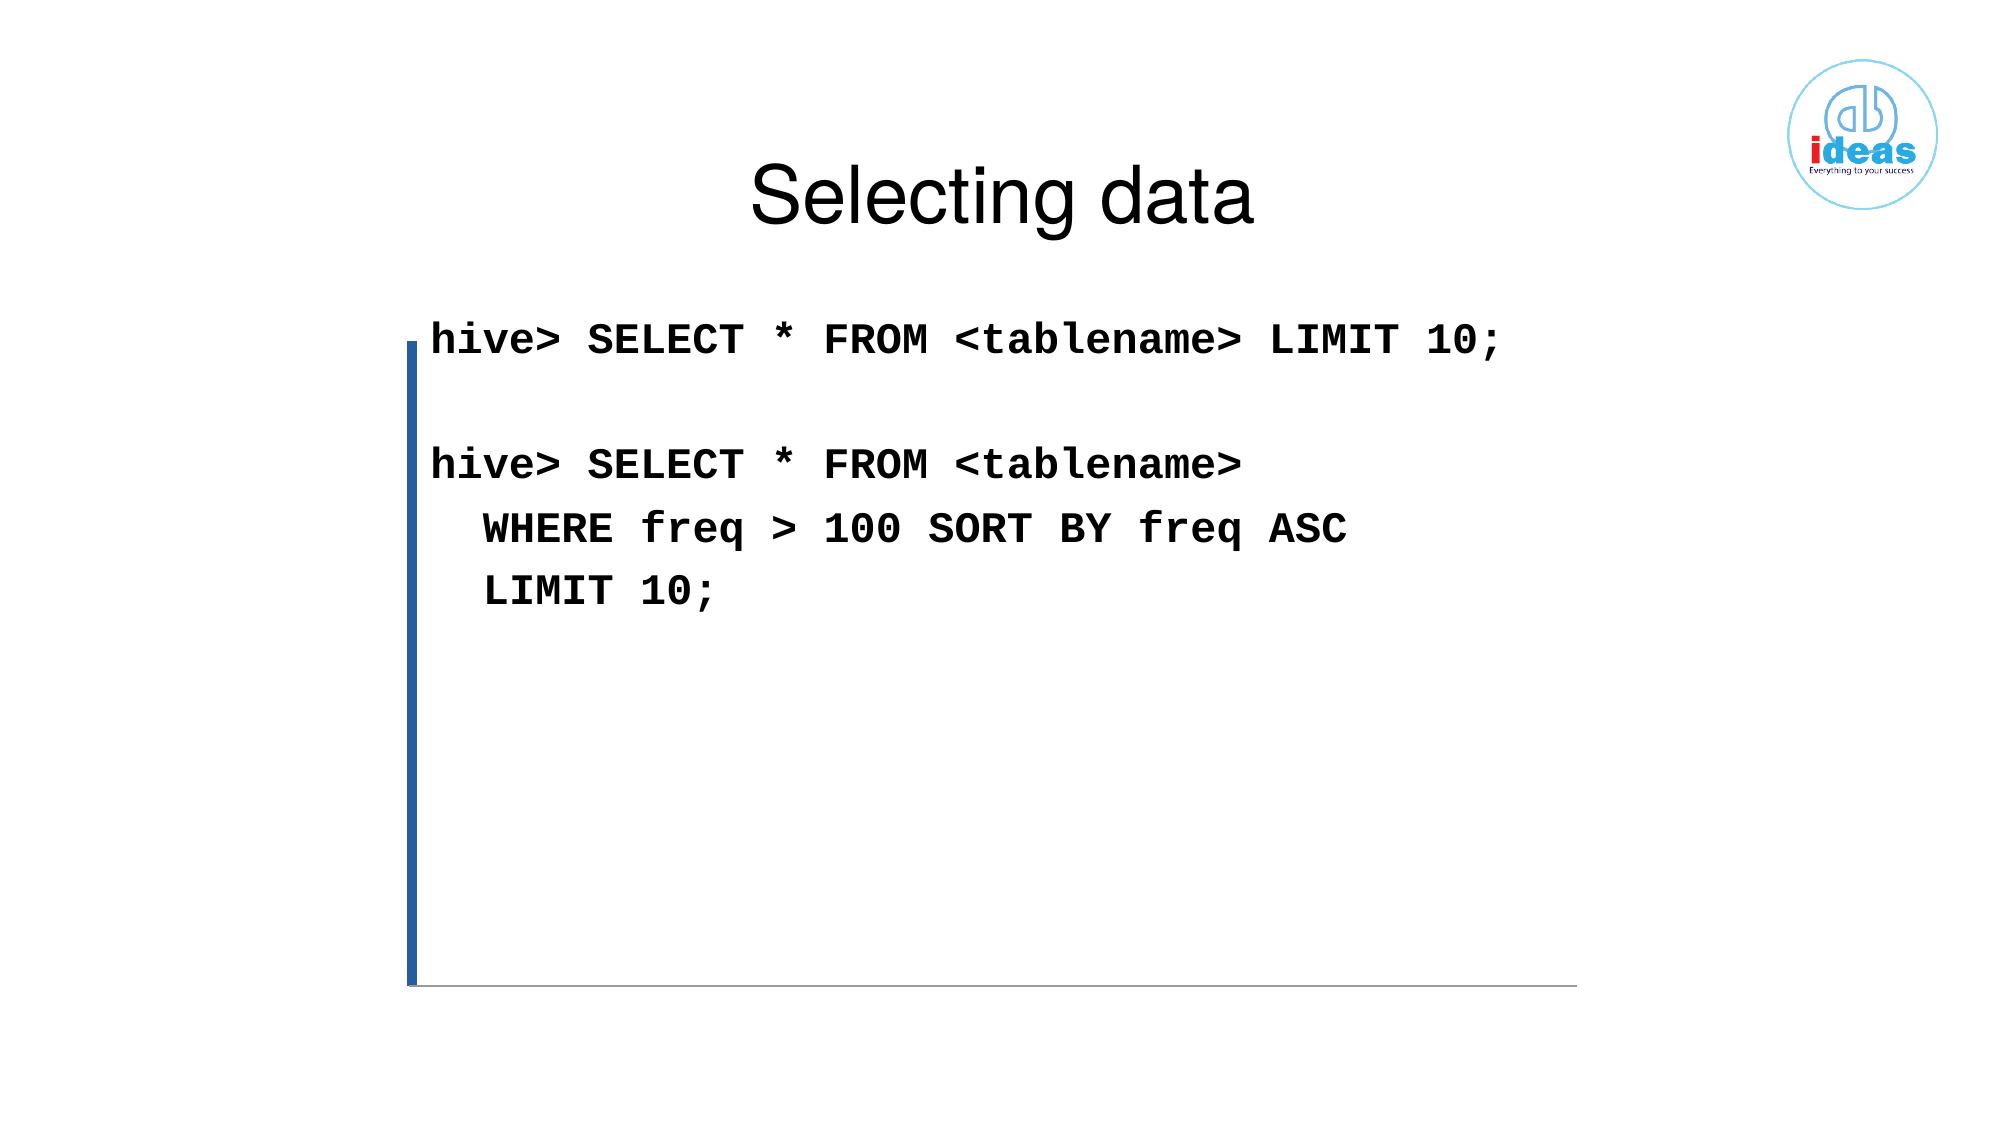

Selecting data
hive> SELECT * FROM <tablename> LIMIT 10;
hive> SELECT * FROM <tablename>
  WHERE freq > 100 SORT BY freq ASC
  LIMIT 10;